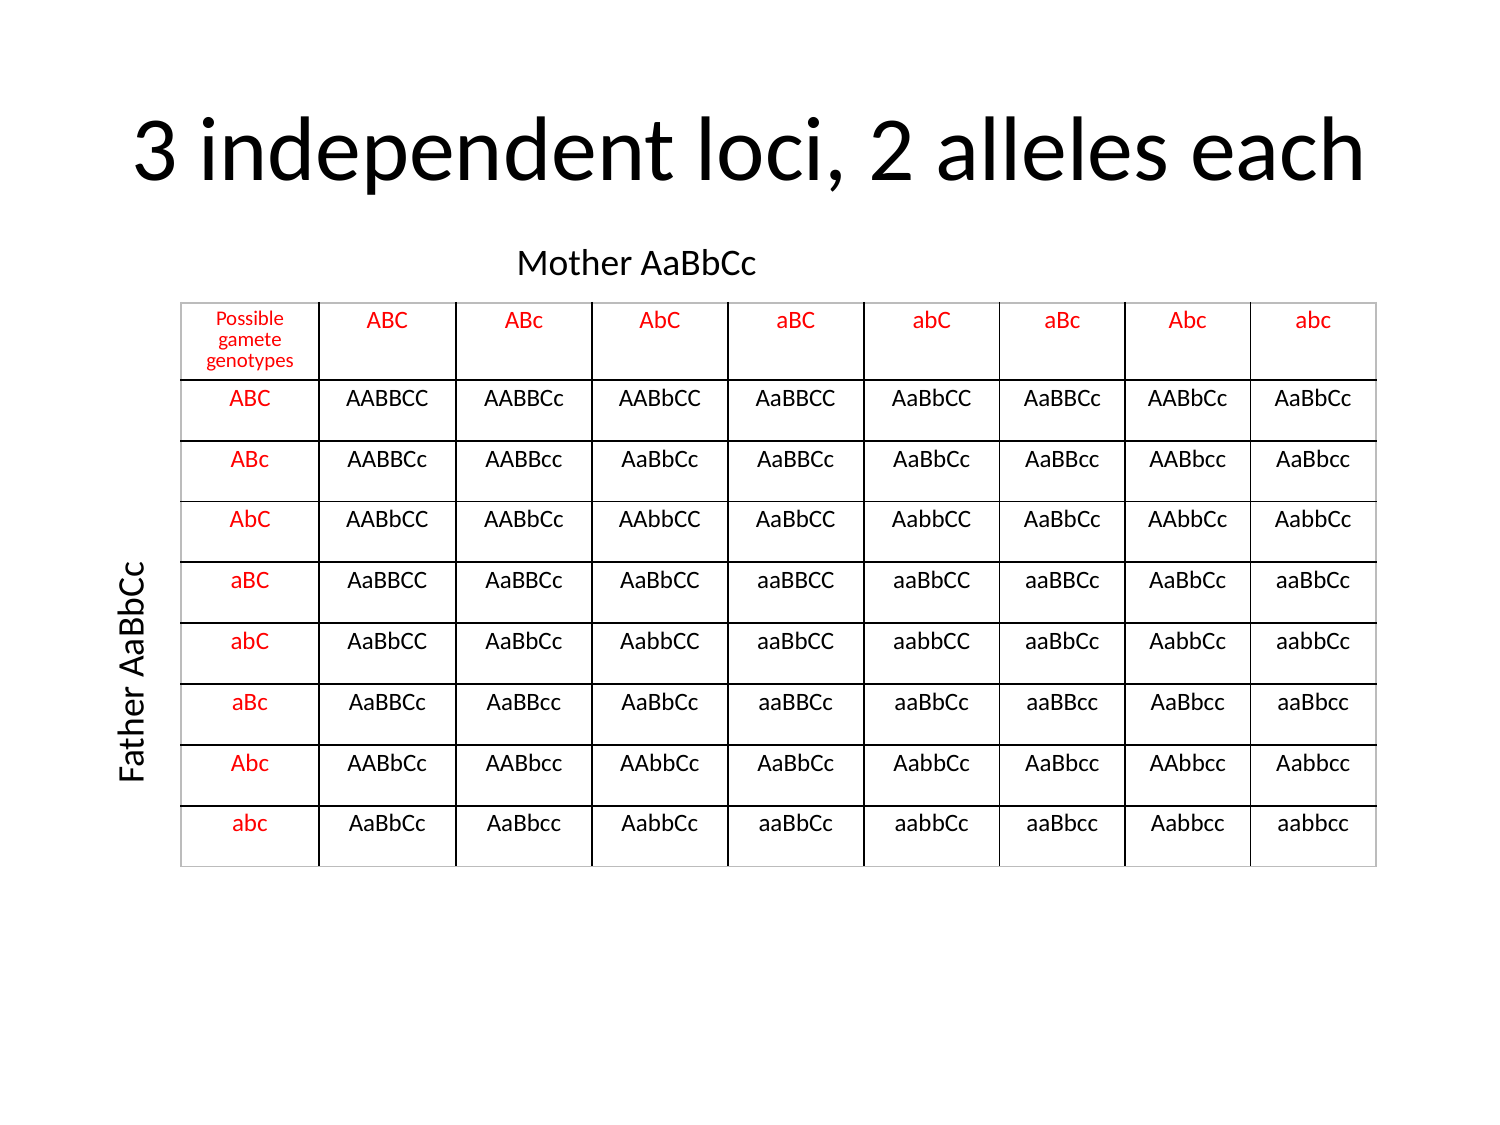

3 independent loci, 2 alleles each
Mother AaBbCc
| Possible gamete genotypes | ABC | ABc | AbC | aBC | abC | aBc | Abc | abc |
| --- | --- | --- | --- | --- | --- | --- | --- | --- |
| ABC | AABBCC | AABBCc | AABbCC | AaBBCC | AaBbCC | AaBBCc | AABbCc | AaBbCc |
| ABc | AABBCc | AABBcc | AaBbCc | AaBBCc | AaBbCc | AaBBcc | AABbcc | AaBbcc |
| AbC | AABbCC | AABbCc | AAbbCC | AaBbCC | AabbCC | AaBbCc | AAbbCc | AabbCc |
| aBC | AaBBCC | AaBBCc | AaBbCC | aaBBCC | aaBbCC | aaBBCc | AaBbCc | aaBbCc |
| abC | AaBbCC | AaBbCc | AabbCC | aaBbCC | aabbCC | aaBbCc | AabbCc | aabbCc |
| aBc | AaBBCc | AaBBcc | AaBbCc | aaBBCc | aaBbCc | aaBBcc | AaBbcc | aaBbcc |
| Abc | AABbCc | AABbcc | AAbbCc | AaBbCc | AabbCc | AaBbcc | AAbbcc | Aabbcc |
| abc | AaBbCc | AaBbcc | AabbCc | aaBbCc | aabbCc | aaBbcc | Aabbcc | aabbcc |
Father AaBbCc